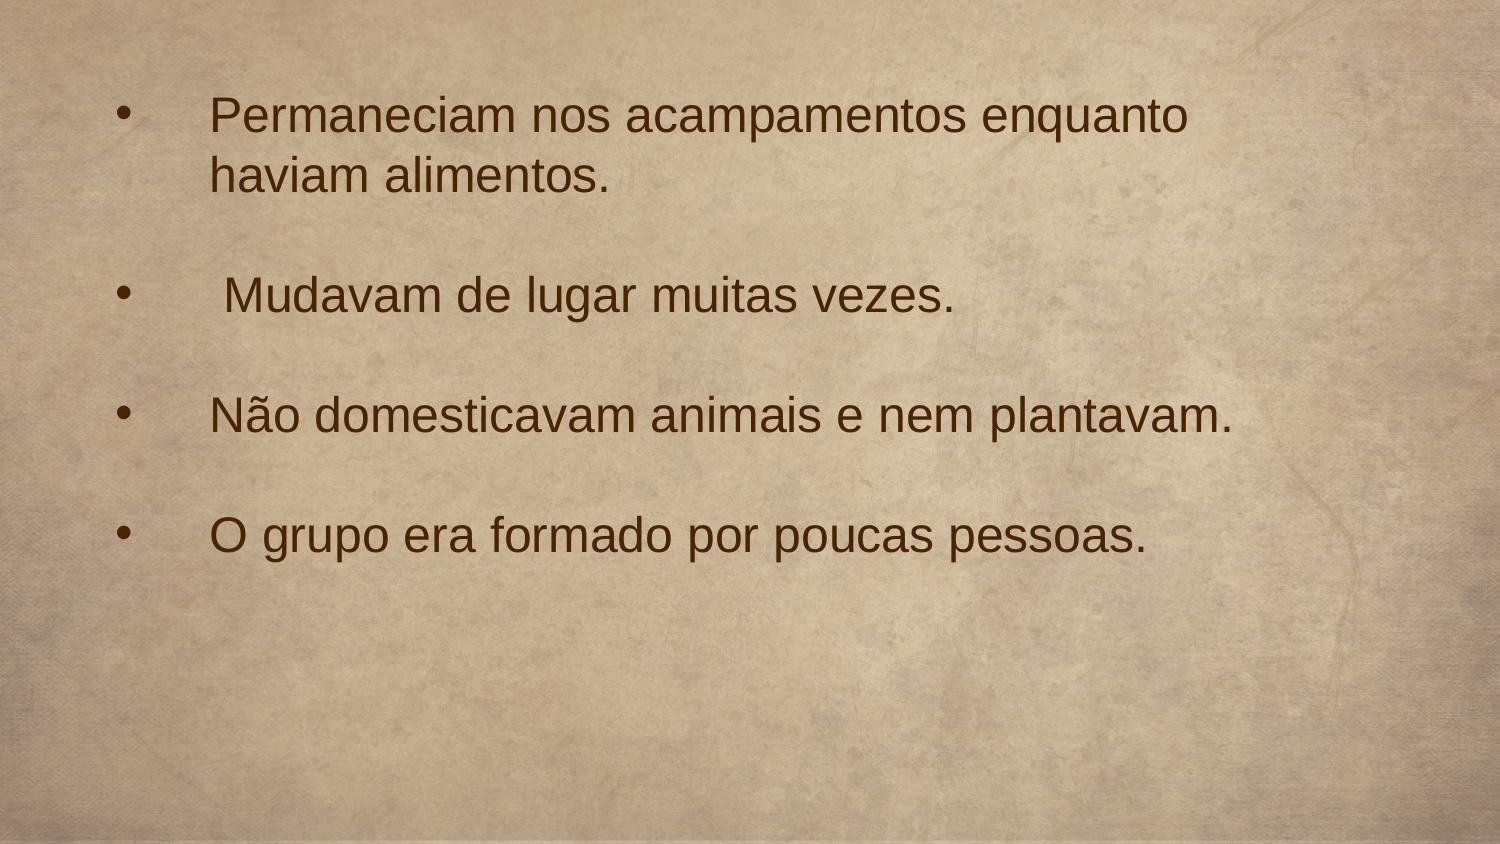

Permaneciam nos acampamentos enquanto haviam alimentos.

 Mudavam de lugar muitas vezes.

Não domesticavam animais e nem plantavam.

O grupo era formado por poucas pessoas.